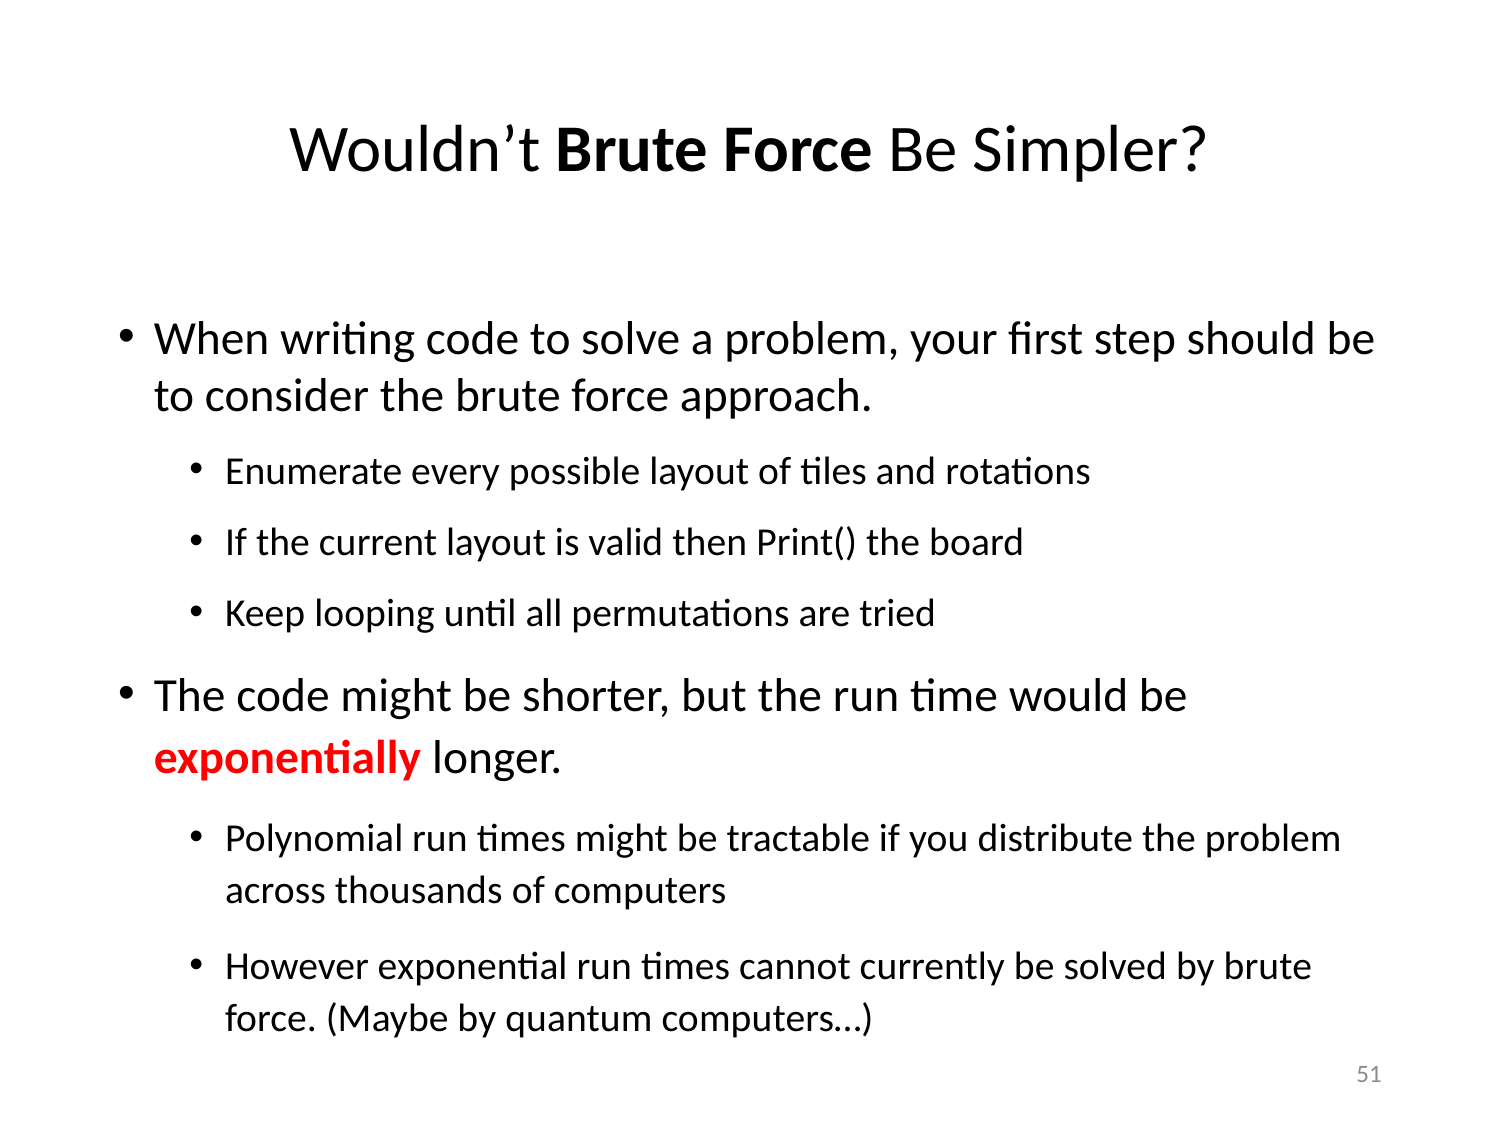

# Wouldn’t Brute Force Be Simpler?
When writing code to solve a problem, your first step should be to consider the brute force approach.
Enumerate every possible layout of tiles and rotations
If the current layout is valid then Print() the board
Keep looping until all permutations are tried
The code might be shorter, but the run time would be exponentially longer.
Polynomial run times might be tractable if you distribute the problem across thousands of computers
However exponential run times cannot currently be solved by brute force. (Maybe by quantum computers…)

51